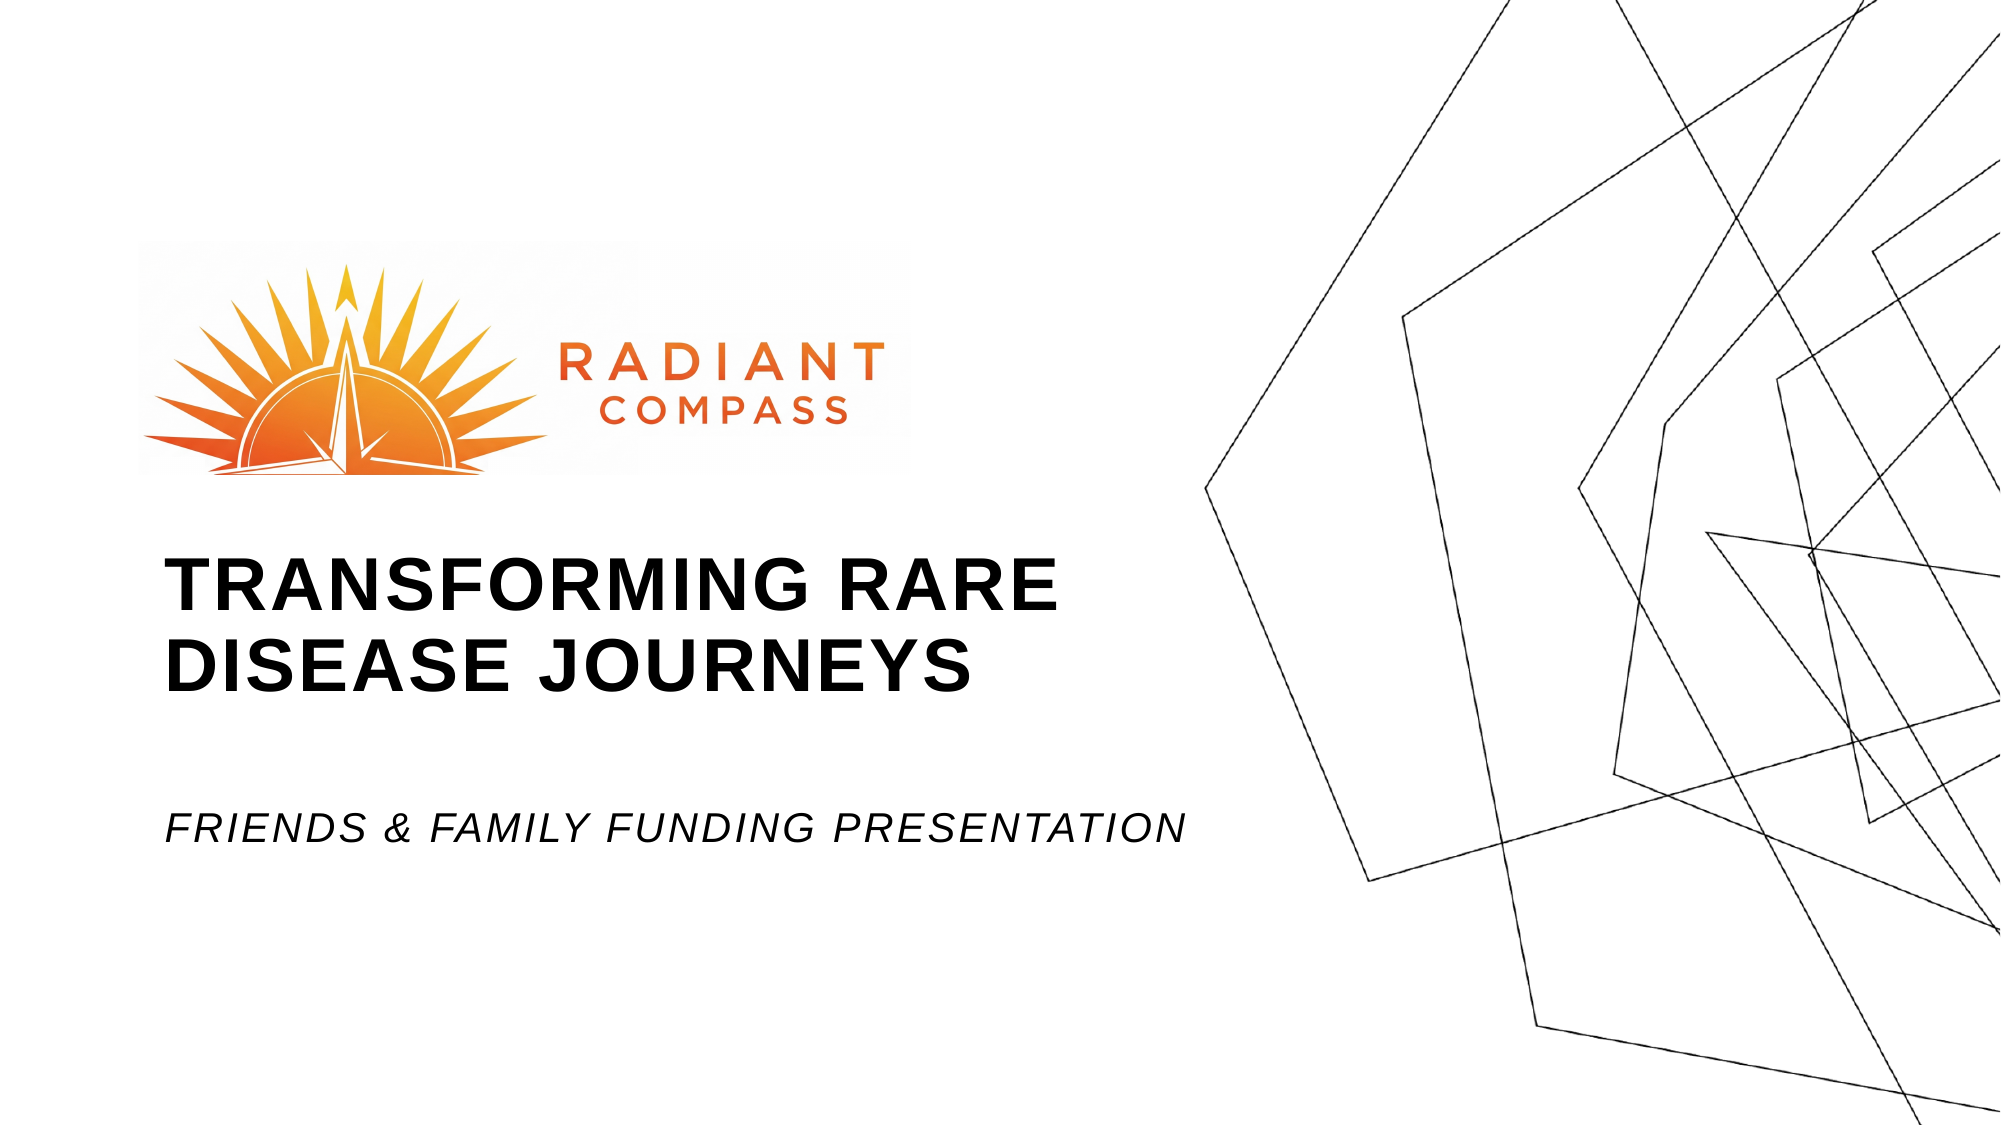

# Transforming Rare Disease Journeys Friends & Family Funding Presentation